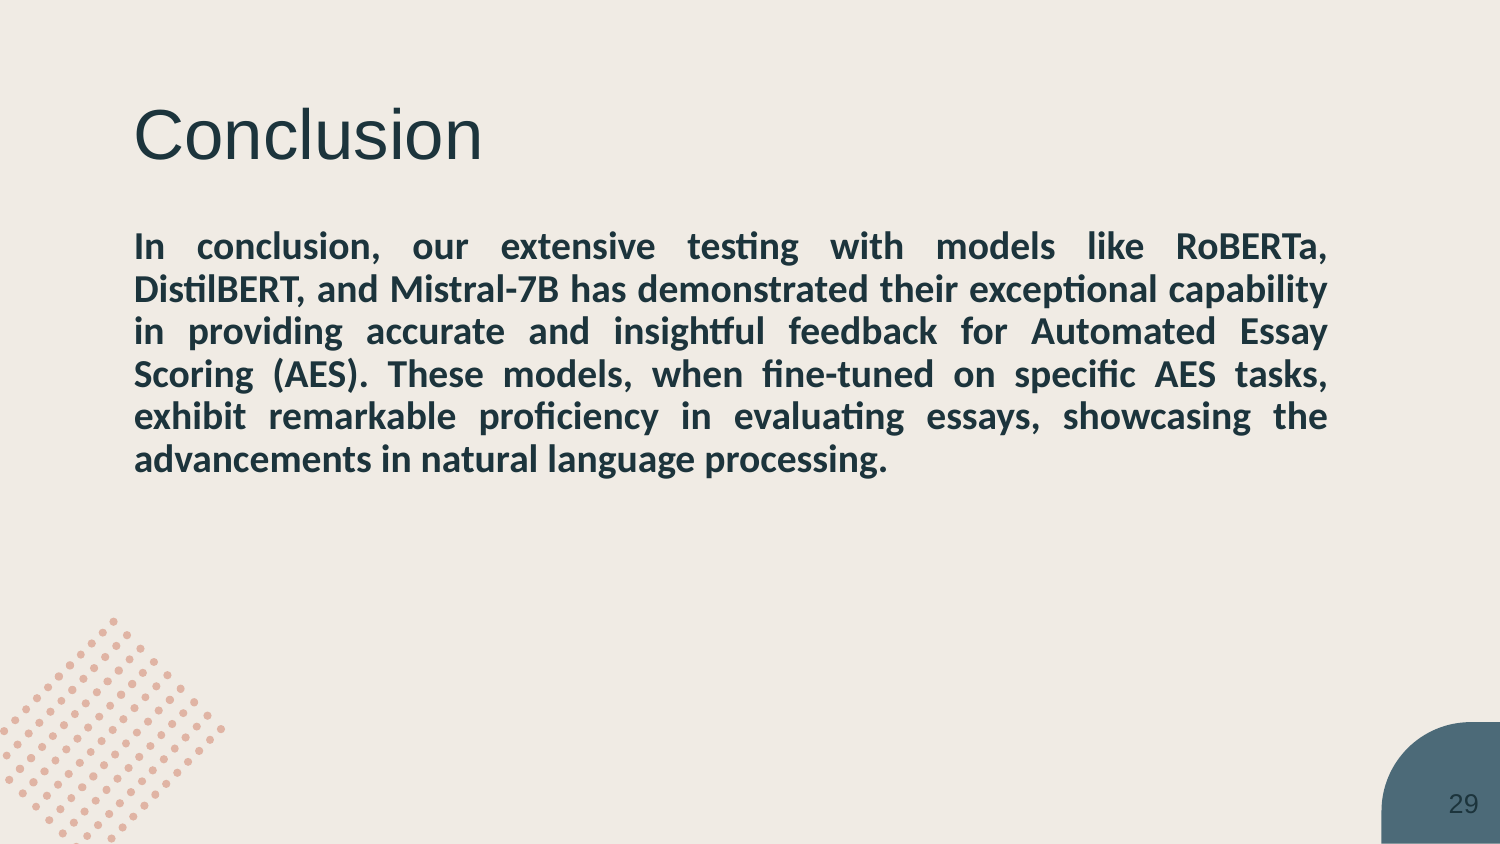

# Conclusion
In conclusion, our extensive testing with models like RoBERTa, DistilBERT, and Mistral-7B has demonstrated their exceptional capability in providing accurate and insightful feedback for Automated Essay Scoring (AES). These models, when fine-tuned on specific AES tasks, exhibit remarkable proficiency in evaluating essays, showcasing the advancements in natural language processing.
29